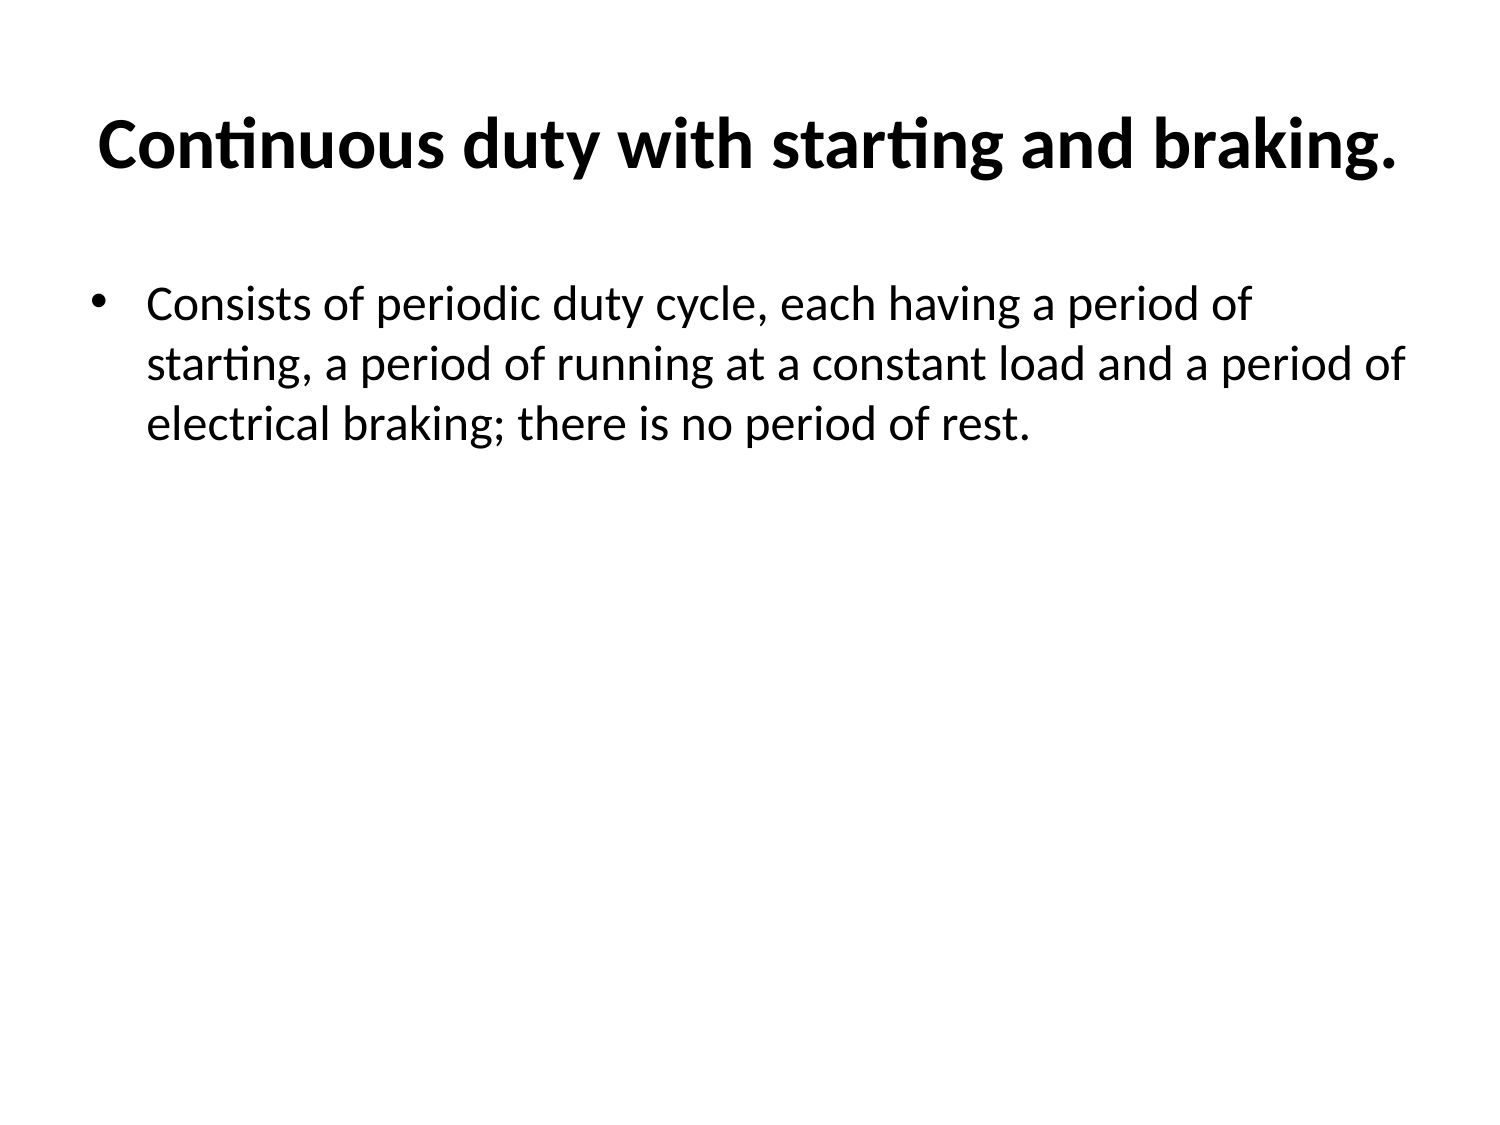

# Continuous duty with starting and braking.
Consists of periodic duty cycle, each having a period of starting, a period of running at a constant load and a period of electrical braking; there is no period of rest.